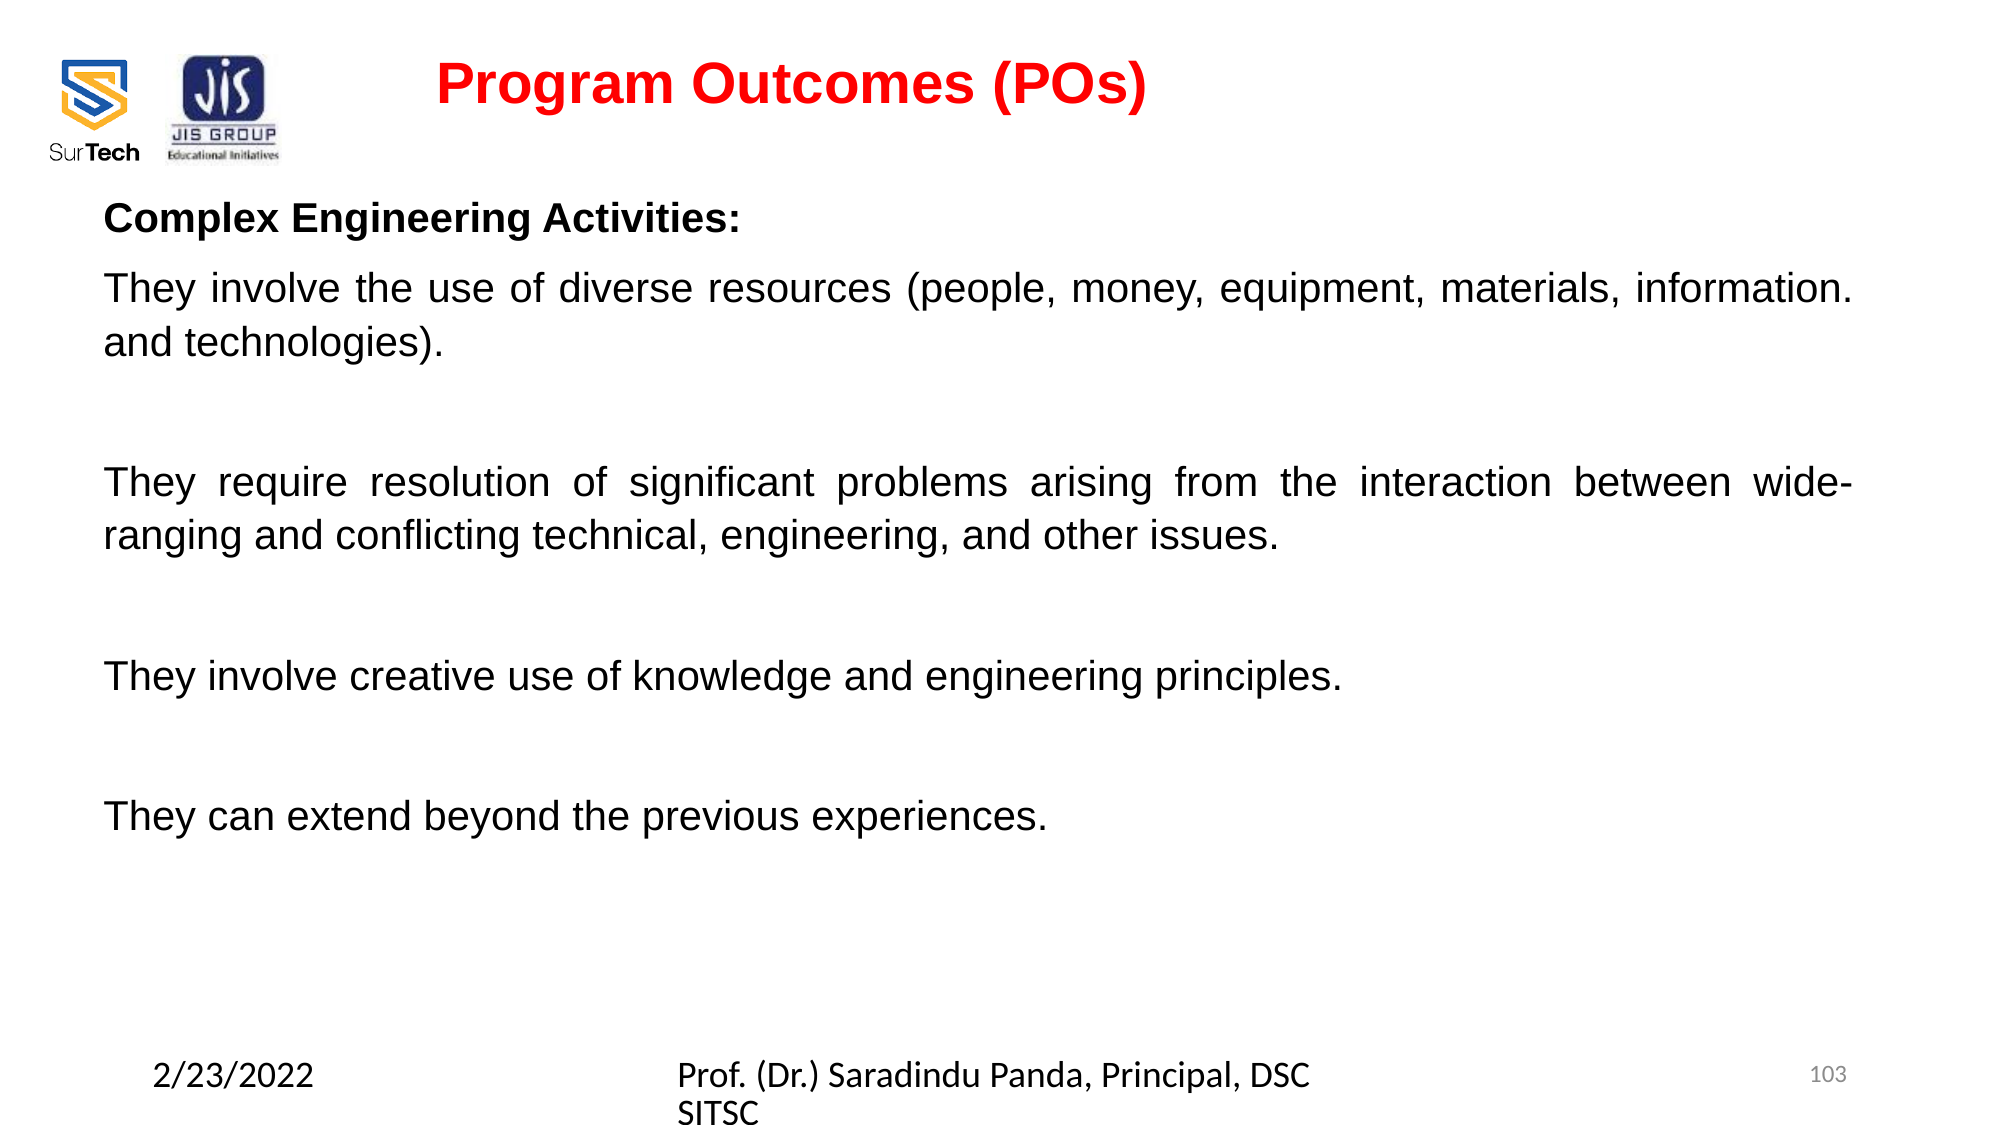

Program Outcomes (POs)
Complex Engineering Activities:
They involve the use of diverse resources (people, money, equipment, materials, information. and technologies).

They require resolution of significant problems arising from the interaction between wide-ranging and conflicting technical, engineering, and other issues.

They involve creative use of knowledge and engineering principles.

They can extend beyond the previous experiences.
2/23/2022
Prof. (Dr.) Saradindu Panda, Principal, DSCSITSC
103